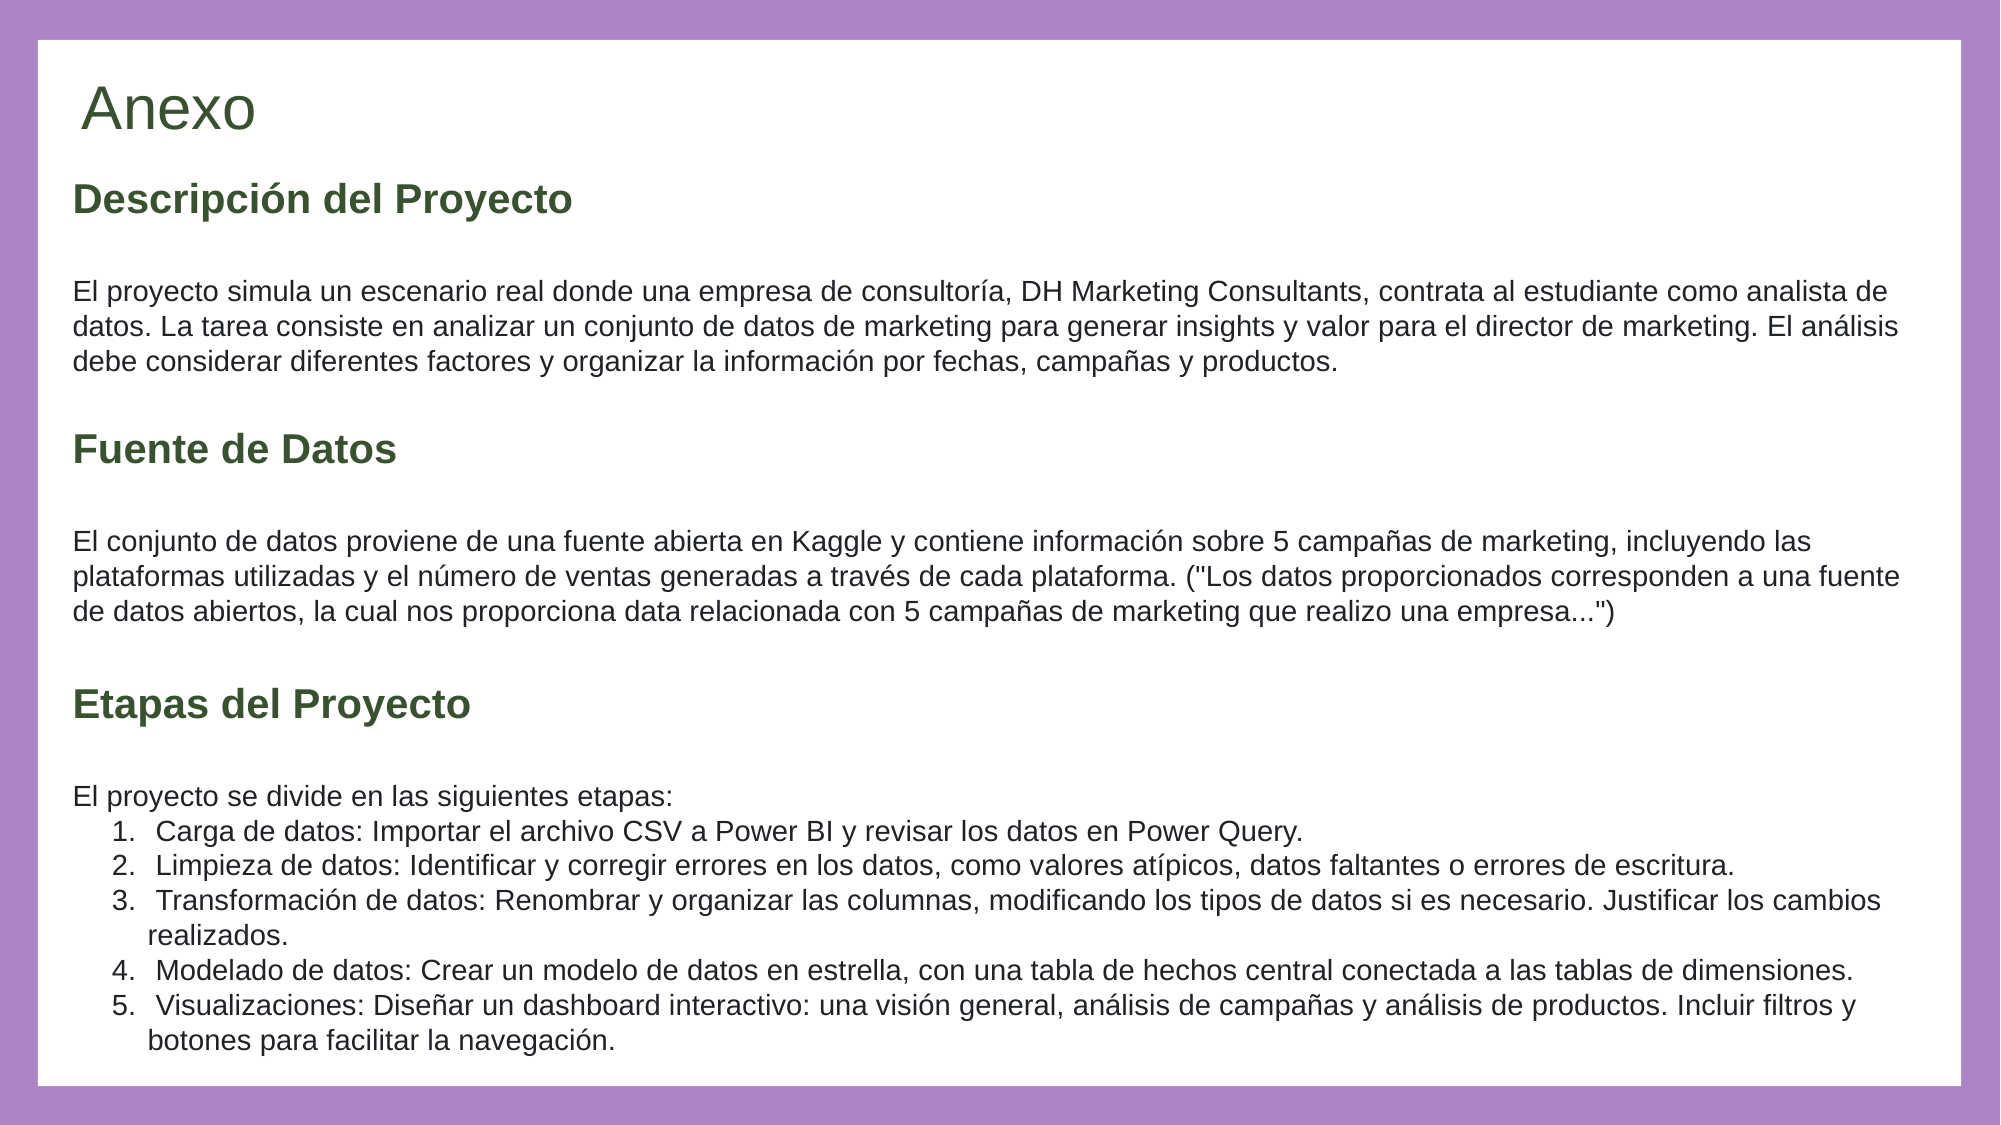

Anexo
Descripción del Proyecto

El proyecto simula un escenario real donde una empresa de consultoría, DH Marketing Consultants, contrata al estudiante como analista de datos. La tarea consiste en analizar un conjunto de datos de marketing para generar insights y valor para el director de marketing. El análisis debe considerar diferentes factores y organizar la información por fechas, campañas y productos.

Fuente de Datos

El conjunto de datos proviene de una fuente abierta en Kaggle y contiene información sobre 5 campañas de marketing, incluyendo las plataformas utilizadas y el número de ventas generadas a través de cada plataforma. ("Los datos proporcionados corresponden a una fuente de datos abiertos, la cual nos proporciona data relacionada con 5 campañas de marketing que realizo una empresa...")

Etapas del Proyecto

El proyecto se divide en las siguientes etapas:
 Carga de datos: Importar el archivo CSV a Power BI y revisar los datos en Power Query.
 Limpieza de datos: Identificar y corregir errores en los datos, como valores atípicos, datos faltantes o errores de escritura.
 Transformación de datos: Renombrar y organizar las columnas, modificando los tipos de datos si es necesario. Justificar los cambios realizados.
 Modelado de datos: Crear un modelo de datos en estrella, con una tabla de hechos central conectada a las tablas de dimensiones.
 Visualizaciones: Diseñar un dashboard interactivo: una visión general, análisis de campañas y análisis de productos. Incluir filtros y botones para facilitar la navegación.